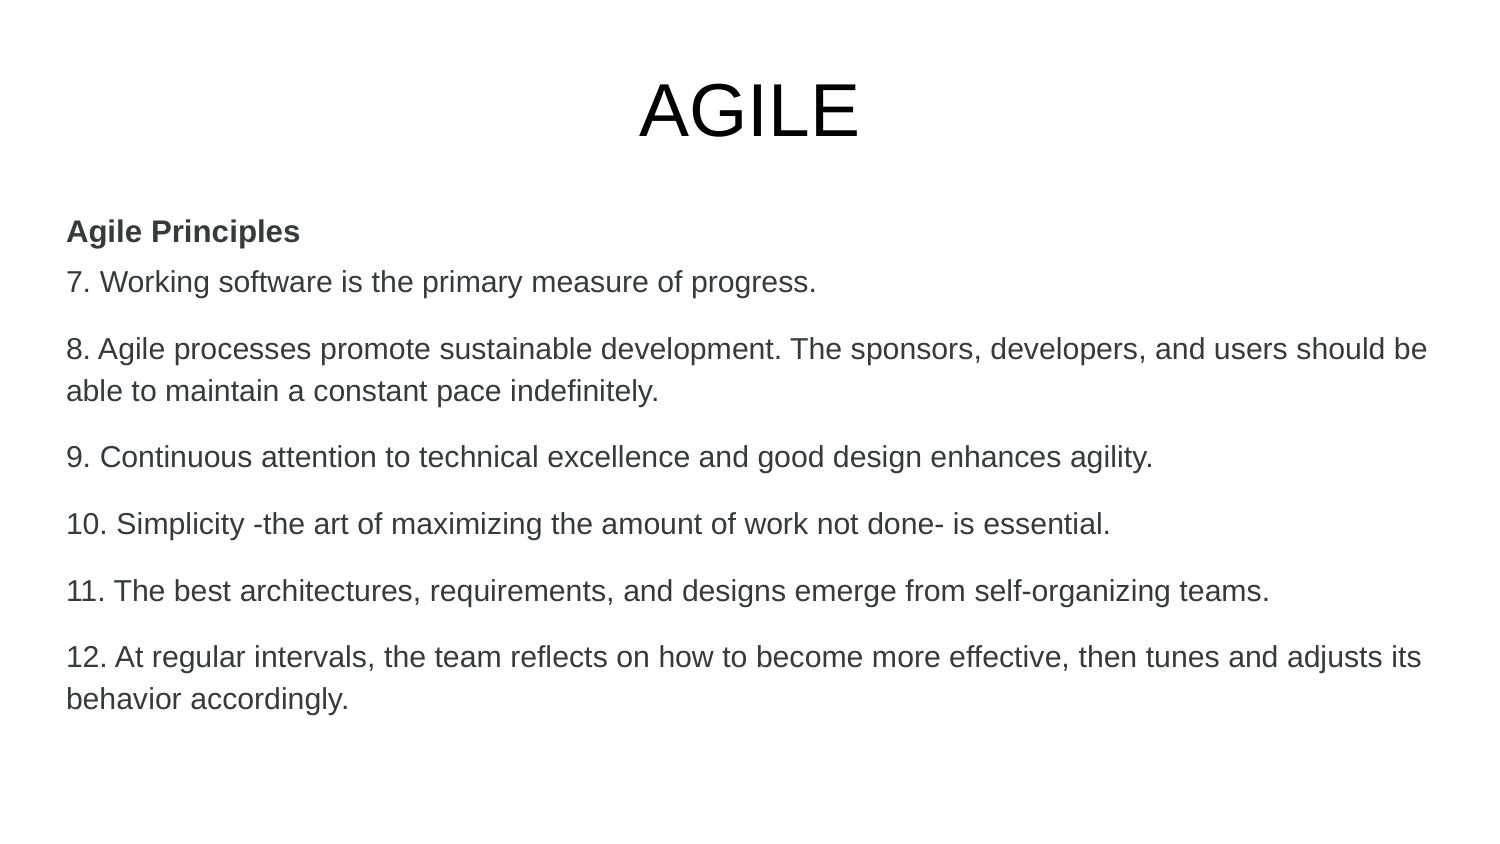

# AGILE
Agile Principles
7. Working software is the primary measure of progress.
8. Agile processes promote sustainable development. The sponsors, developers, and users should be able to maintain a constant pace indefinitely.
9. Continuous attention to technical excellence and good design enhances agility.
10. Simplicity -the art of maximizing the amount of work not done- is essential.
11. The best architectures, requirements, and designs emerge from self-organizing teams.
12. At regular intervals, the team reflects on how to become more effective, then tunes and adjusts its behavior accordingly.